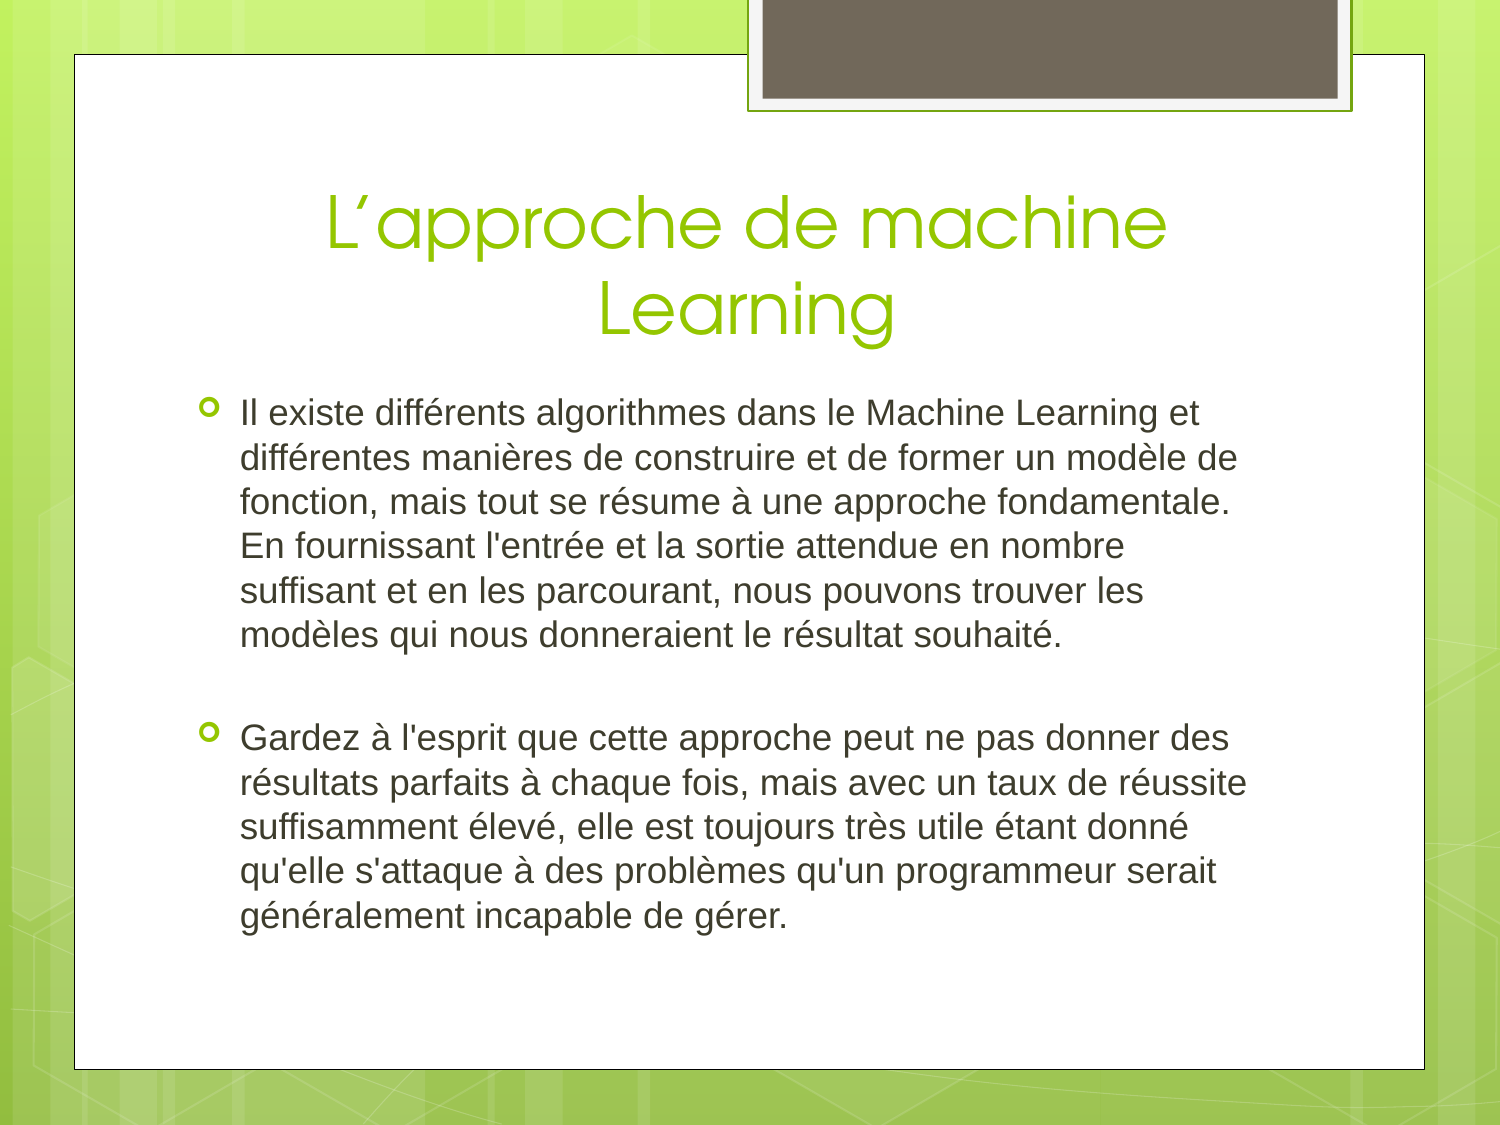

# L’approche de machine Learning
Il existe différents algorithmes dans le Machine Learning et différentes manières de construire et de former un modèle de fonction, mais tout se résume à une approche fondamentale. En fournissant l'entrée et la sortie attendue en nombre suffisant et en les parcourant, nous pouvons trouver les modèles qui nous donneraient le résultat souhaité.

Gardez à l'esprit que cette approche peut ne pas donner des résultats parfaits à chaque fois, mais avec un taux de réussite suffisamment élevé, elle est toujours très utile étant donné qu'elle s'attaque à des problèmes qu'un programmeur serait généralement incapable de gérer.